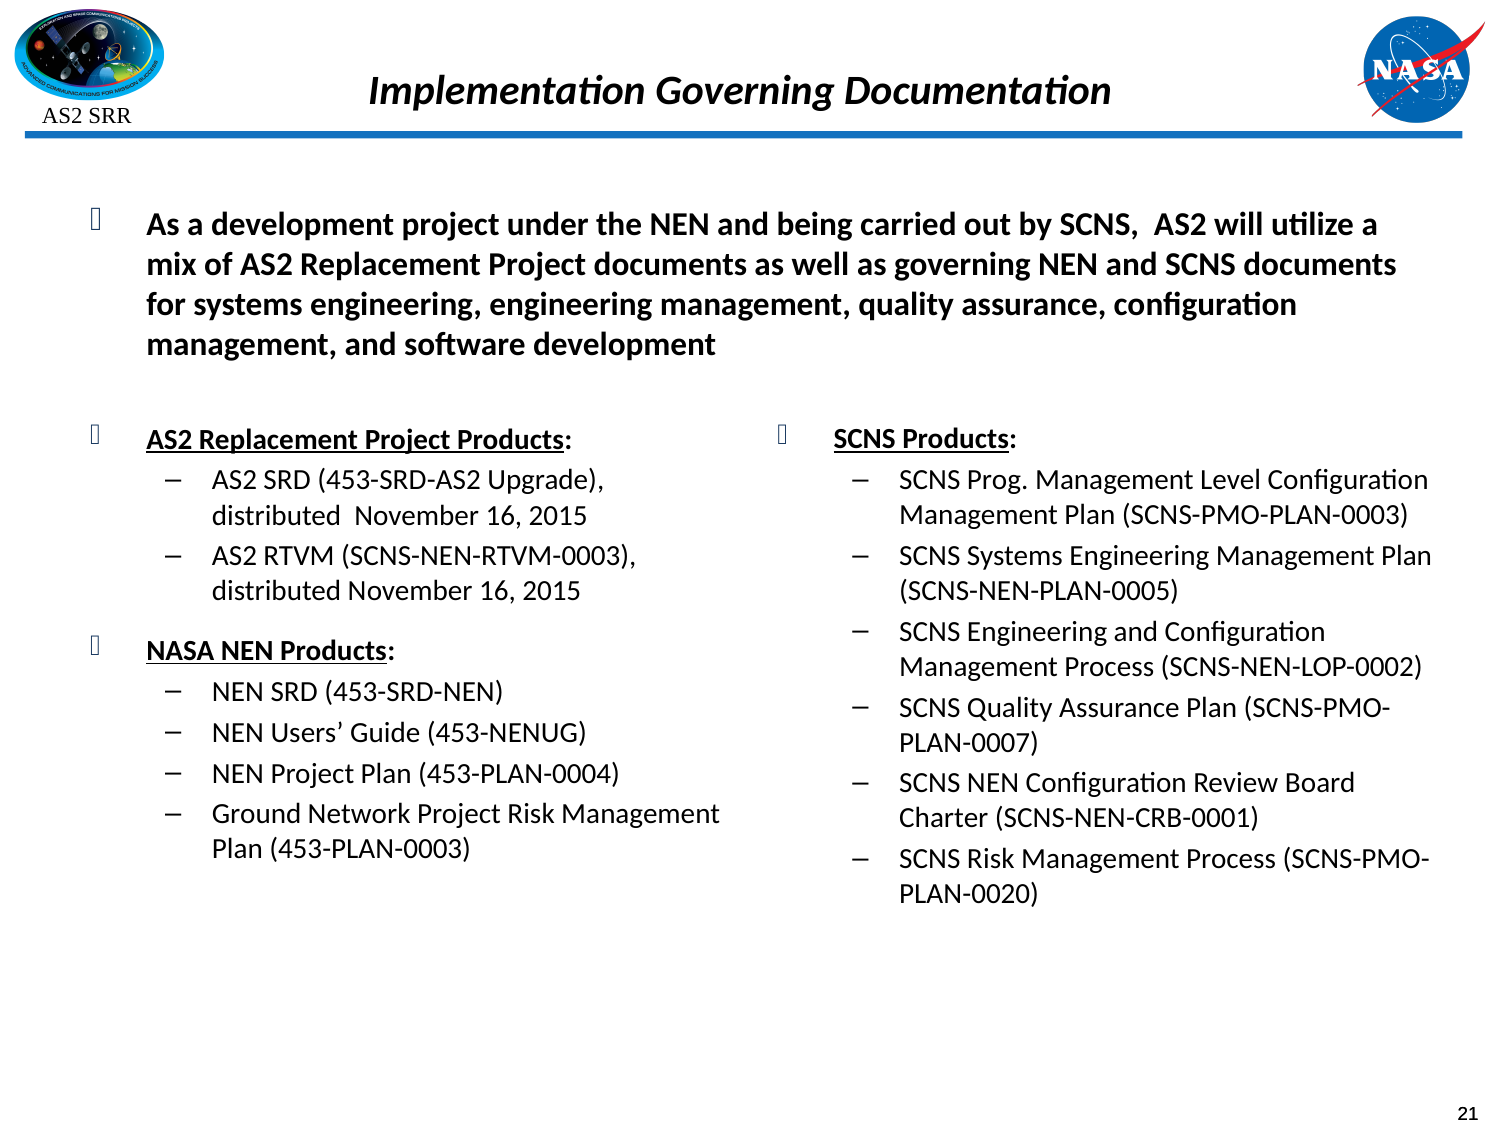

# Implementation Governing Documentation
As a development project under the NEN and being carried out by SCNS,  AS2 will utilize a mix of AS2 Replacement Project documents as well as governing NEN and SCNS documents for systems engineering, engineering management, quality assurance, configuration management, and software development

AS2 Replacement Project Products:
AS2 SRD (453-SRD-AS2 Upgrade), distributed  November 16, 2015
AS2 RTVM (SCNS-NEN-RTVM-0003), distributed November 16, 2015
NASA NEN Products:
NEN SRD (453-SRD-NEN)
NEN Users’ Guide (453-NENUG)
NEN Project Plan (453-PLAN-0004)
Ground Network Project Risk Management Plan (453-PLAN-0003)
SCNS Products:
SCNS Prog. Management Level Configuration Management Plan (SCNS-PMO-PLAN-0003)
SCNS Systems Engineering Management Plan (SCNS-NEN-PLAN-0005)
SCNS Engineering and Configuration Management Process (SCNS-NEN-LOP-0002)
SCNS Quality Assurance Plan (SCNS-PMO-PLAN-0007)
SCNS NEN Configuration Review Board Charter (SCNS-NEN-CRB-0001)
SCNS Risk Management Process (SCNS-PMO-PLAN-0020)